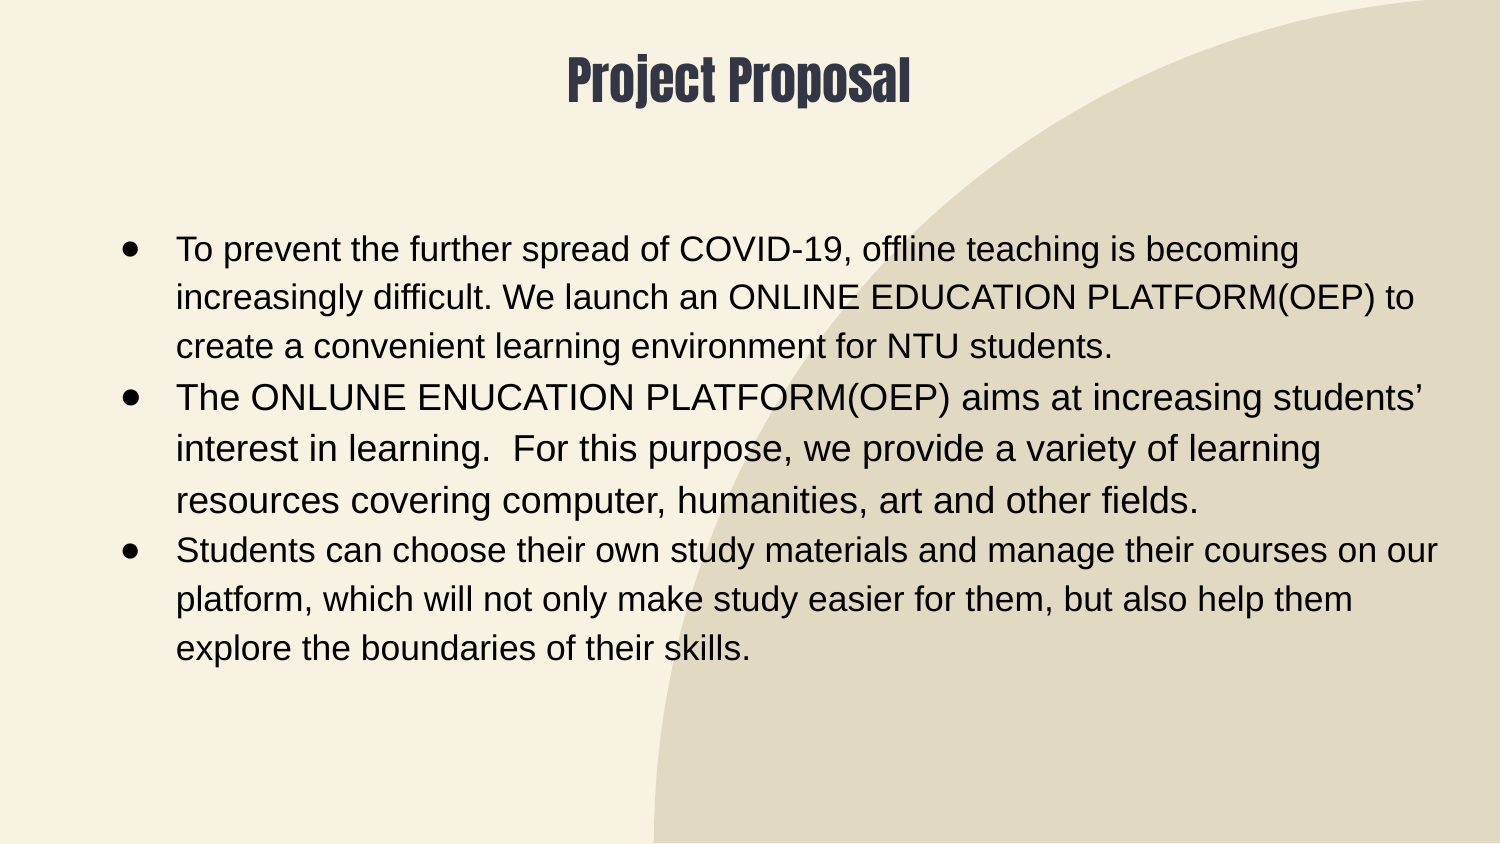

Project Proposal
To prevent the further spread of COVID-19, offline teaching is becoming increasingly difficult. We launch an ONLINE EDUCATION PLATFORM(OEP) to create a convenient learning environment for NTU students.
The ONLUNE ENUCATION PLATFORM(OEP) aims at increasing students’ interest in learning.  For this purpose, we provide a variety of learning resources covering computer, humanities, art and other fields.
Students can choose their own study materials and manage their courses on our platform, which will not only make study easier for them, but also help them explore the boundaries of their skills.